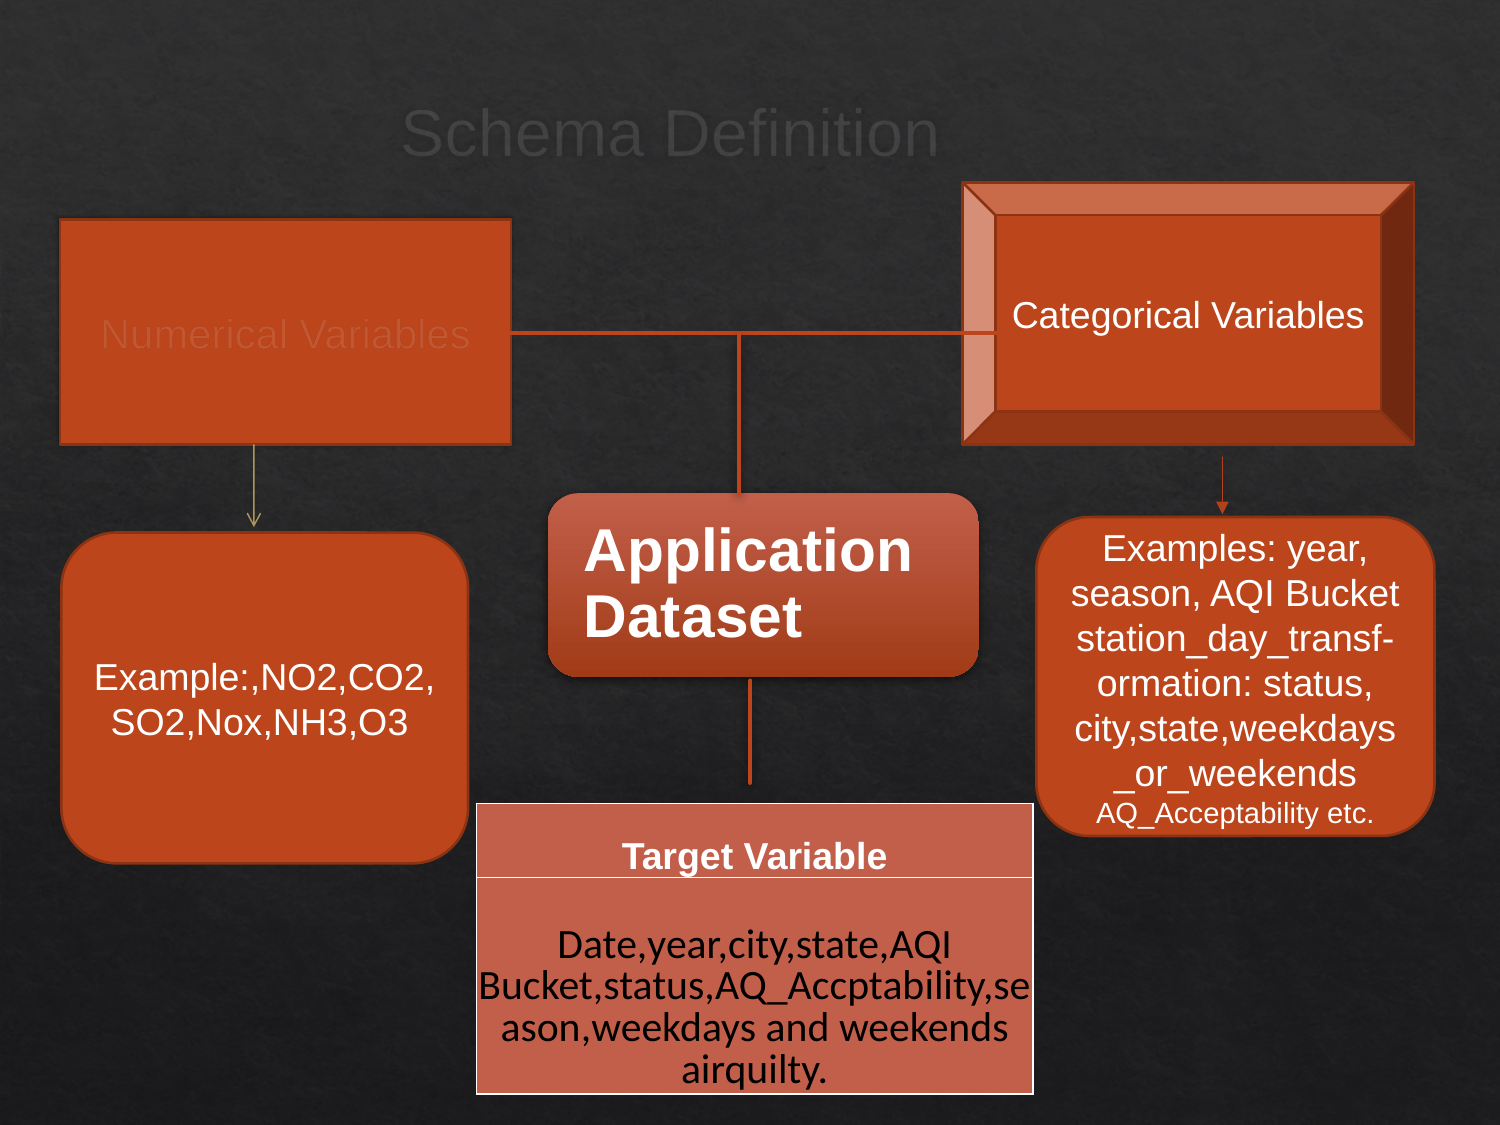

# Schema Definition
Categorical Variables
Numerical Variables
Application Dataset
Examples: year, season, AQI Bucket
station_day_transf-ormation: status, city,state,weekdays_or_weekends AQ_Acceptability etc.
Example:,NO2,CO2, SO2,Nox,NH3,O3
| Target Variable |
| --- |
| Date,year,city,state,AQI Bucket,status,AQ\_Accptability,season,weekdays and weekends airquilty. |